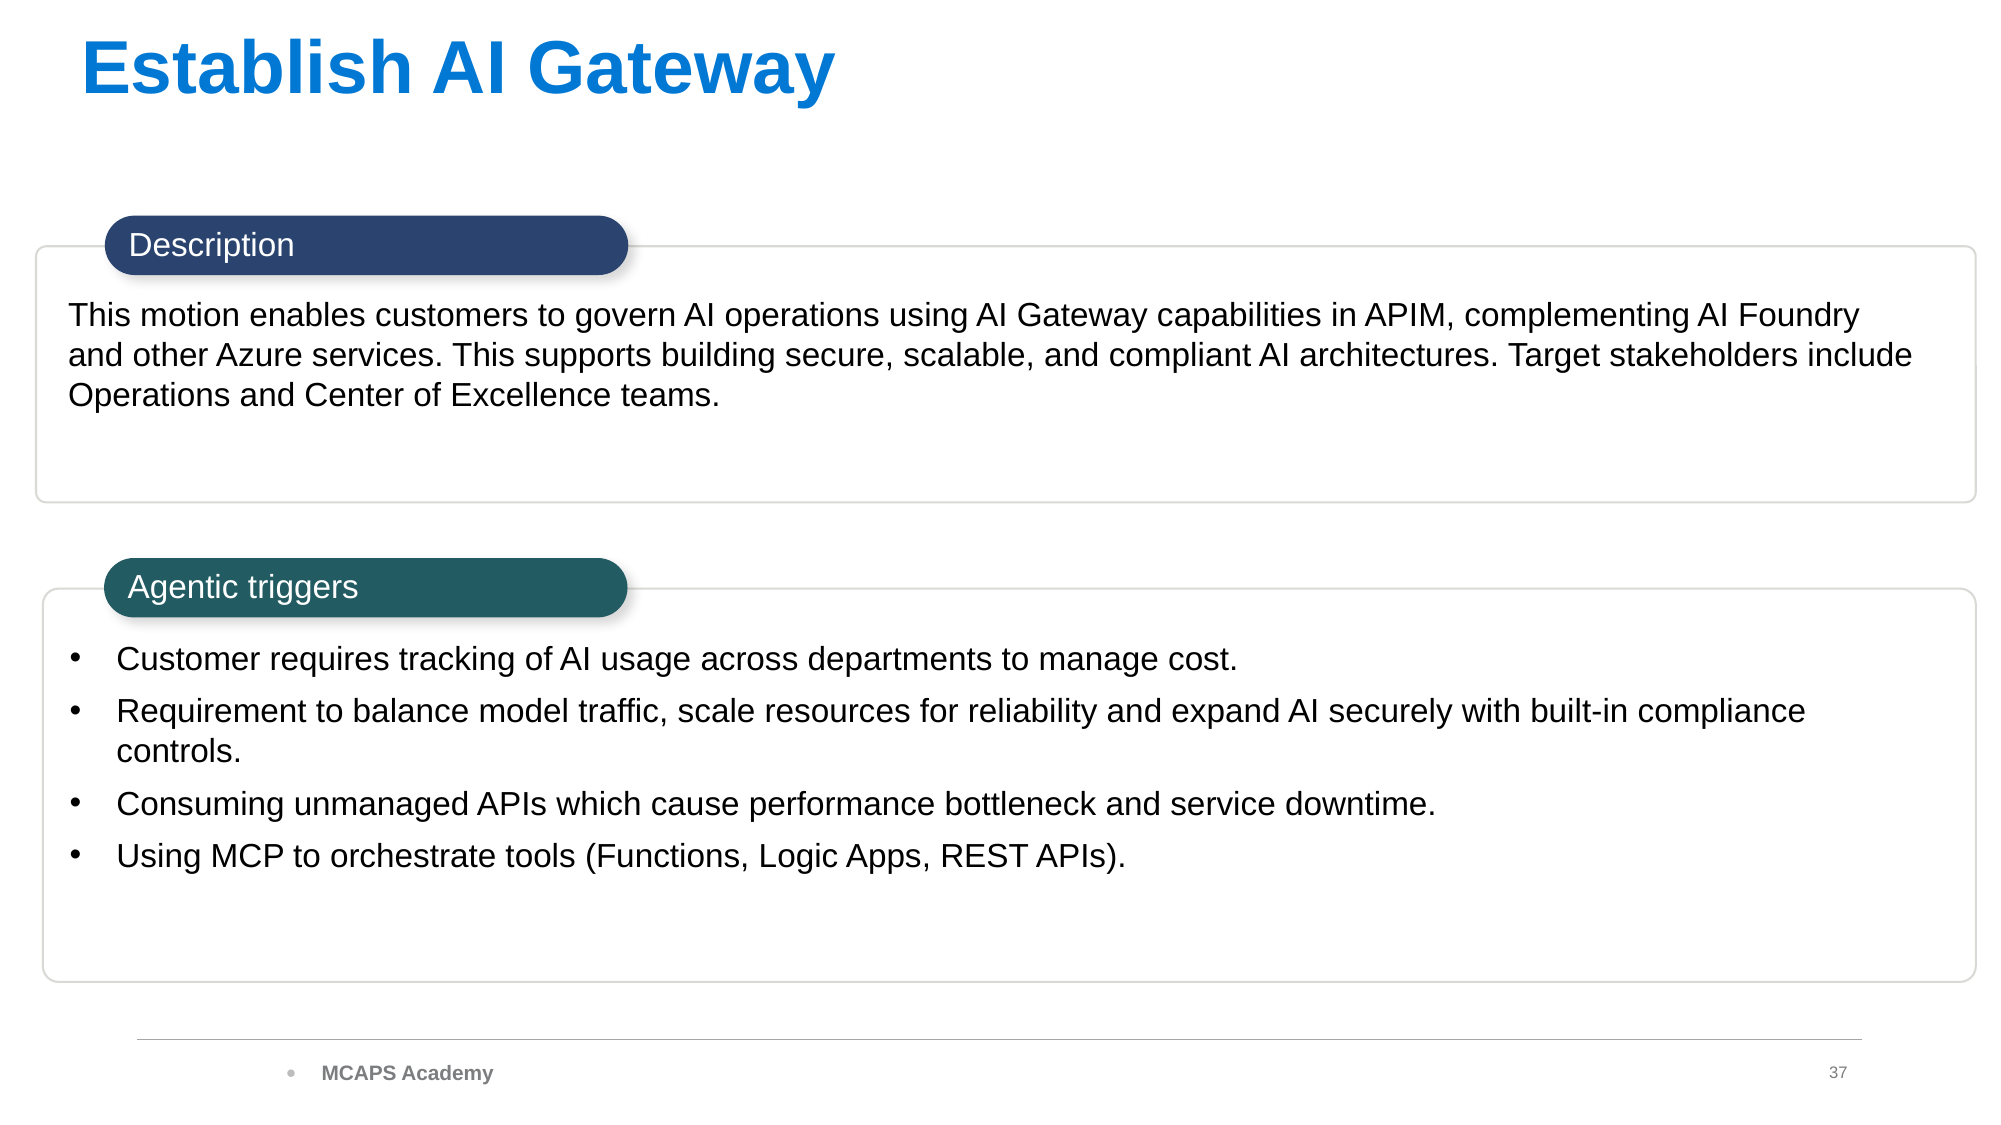

Establish AI Gateway
Description
This motion enables customers to govern AI operations using AI Gateway capabilities in APIM, complementing AI Foundry and other Azure services. This supports building secure, scalable, and compliant AI architectures. Target stakeholders include Operations and Center of Excellence teams.

Agentic triggers
Customer requires tracking of AI usage across departments to manage cost.
Requirement to balance model traffic, scale resources for reliability and expand AI securely with built-in compliance controls.
Consuming unmanaged APIs which cause performance bottleneck and service downtime.
Using MCP to orchestrate tools (Functions, Logic Apps, REST APIs).

37